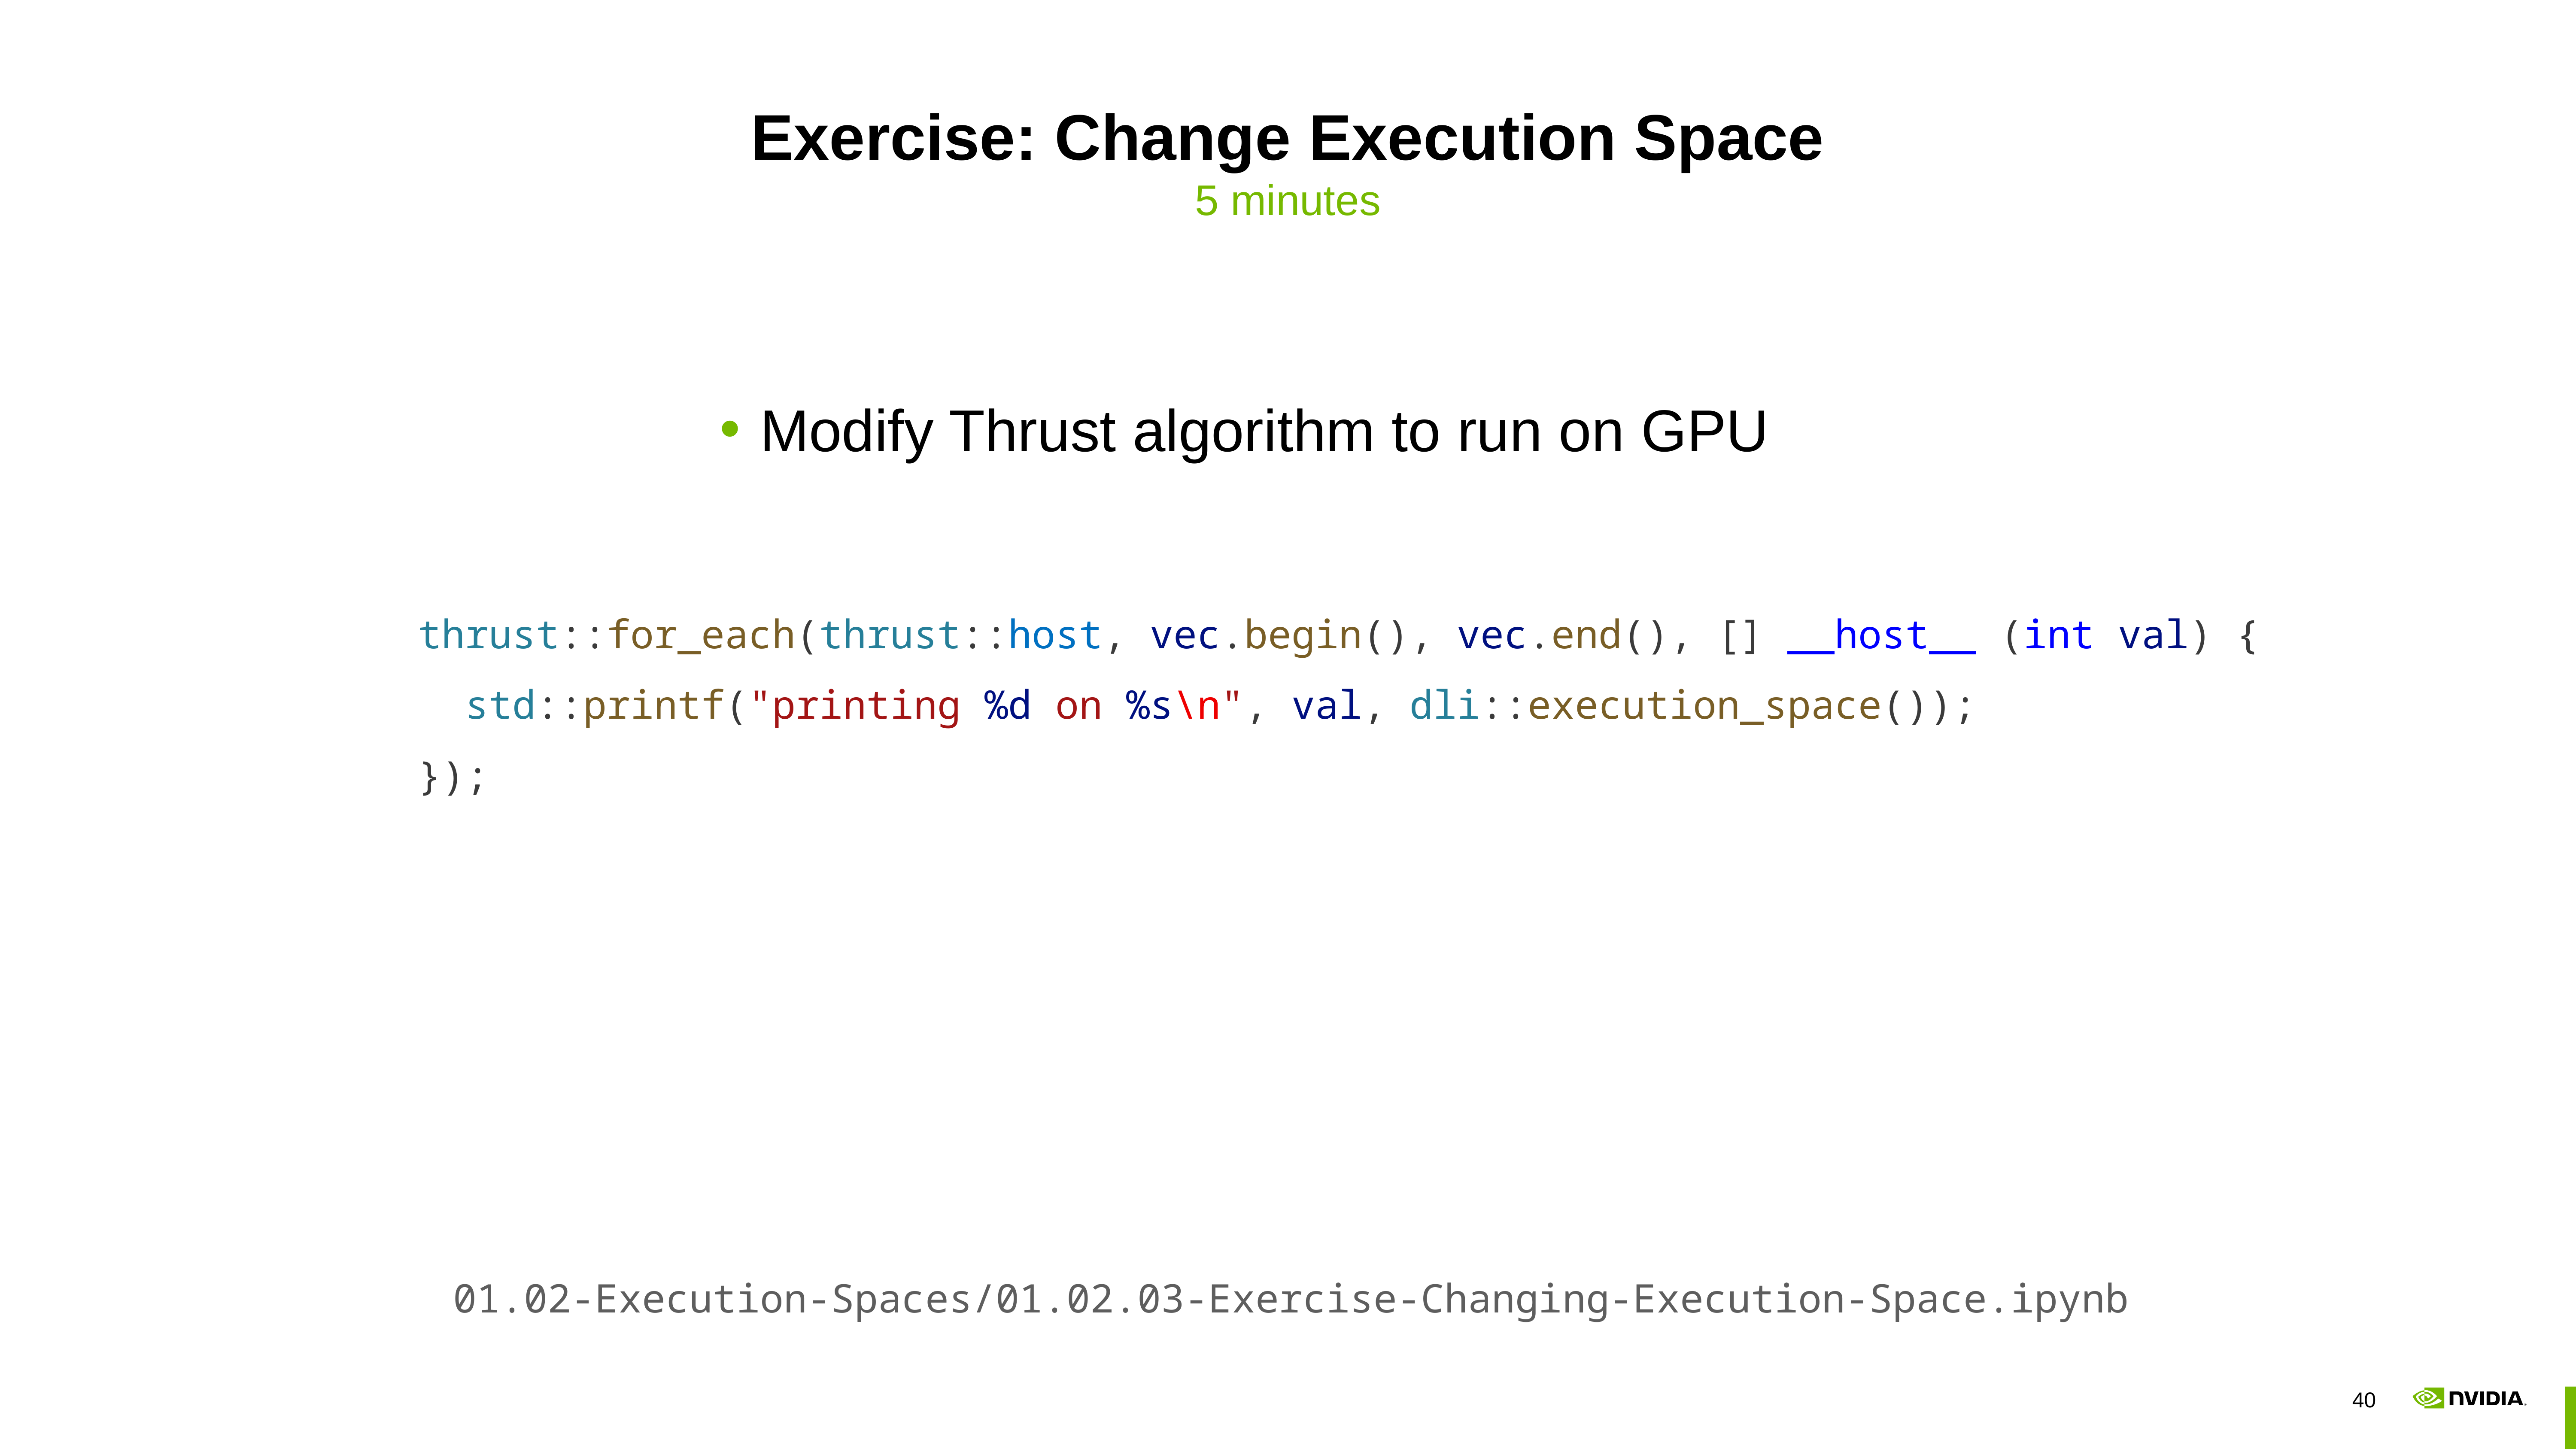

# Exercise: Change Execution Space
5 minutes
Modify Thrust algorithm to run on GPU
thrust::for_each(thrust::host, vec.begin(), vec.end(), [] __host__ (int val) {
  std::printf("printing %d on %s\n", val, dli::execution_space());
});
01.02-Execution-Spaces/01.02.03-Exercise-Changing-Execution-Space.ipynb